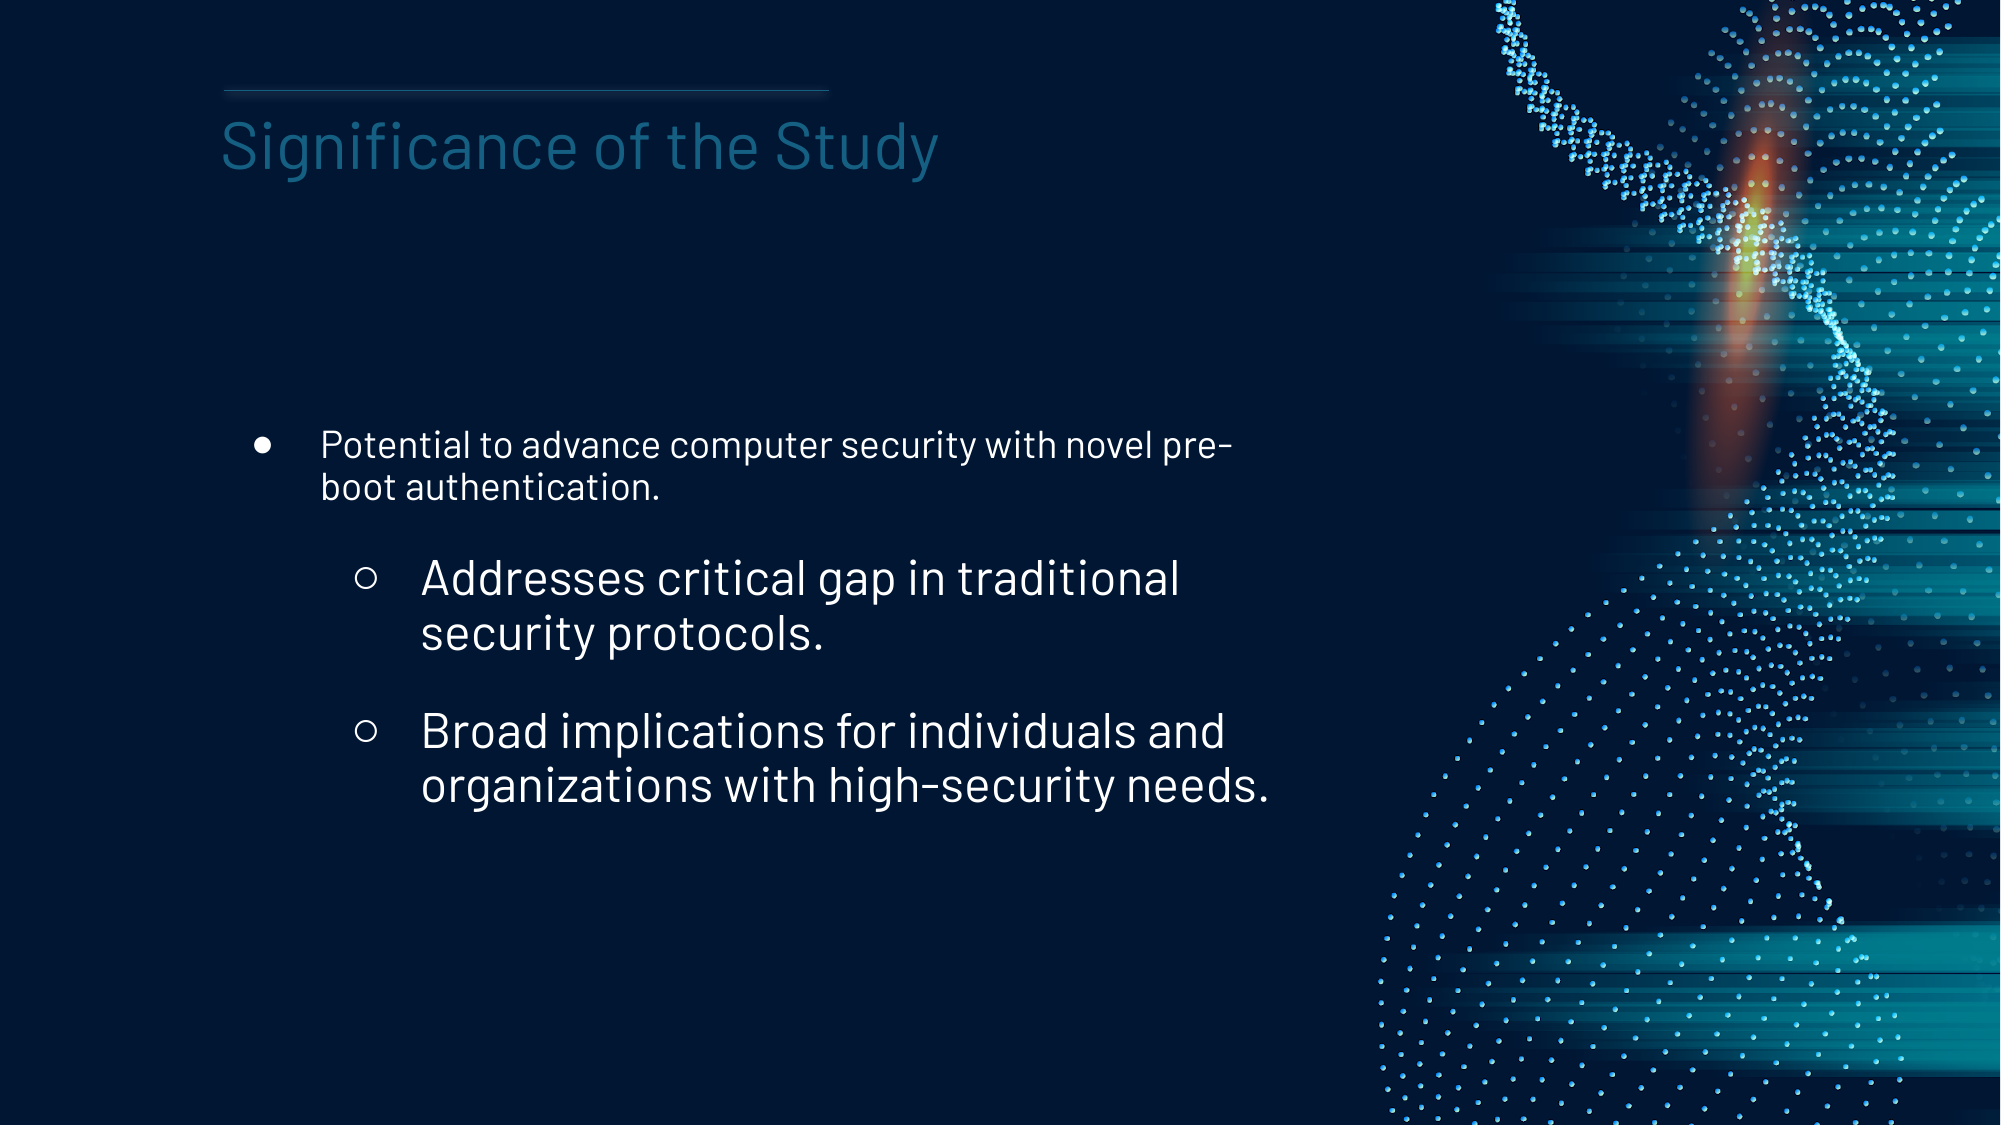

# Significance of the Study

Potential to advance computer security with novel pre-boot authentication.
Addresses critical gap in traditional security protocols.
Broad implications for individuals and organizations with high-security needs.